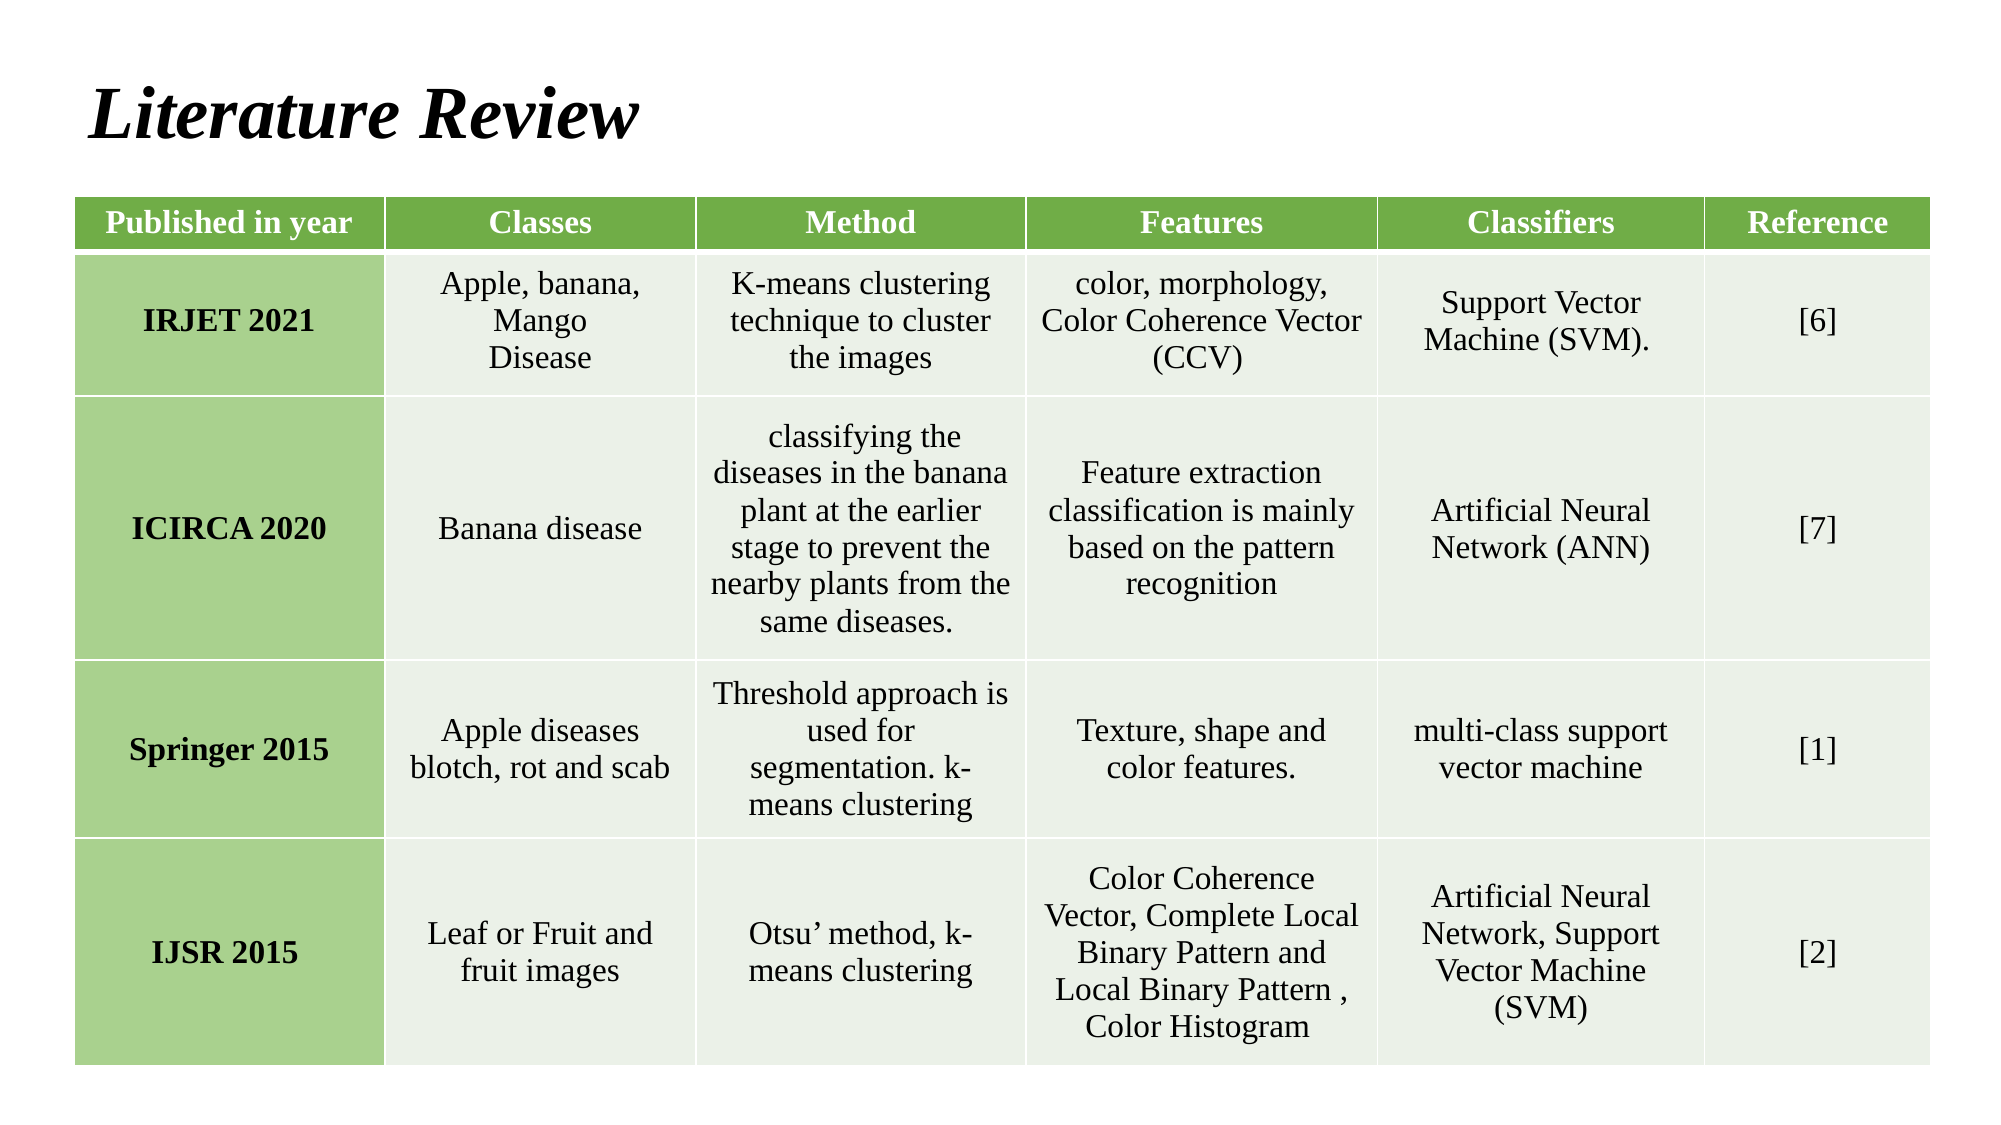

# Literature Review
| Published in year | Classes | Method | Features | Classifiers | Reference |
| --- | --- | --- | --- | --- | --- |
| IRJET 2021 | Apple, banana, Mango Disease | K-means clustering technique to cluster the images | color, morphology, Color Coherence Vector (CCV) | Support Vector Machine (SVM). | [6] |
| ICIRCA 2020 | Banana disease | classifying the diseases in the banana plant at the earlier stage to prevent the nearby plants from the same diseases. | Feature extraction classification is mainly based on the pattern recognition | Artificial Neural Network (ANN) | [7] |
| Springer 2015 | Apple diseases blotch, rot and scab | Threshold approach is used for segmentation. k-means clustering | Texture, shape and color features. | multi-class support vector machine | [1] |
| IJSR 2015 | Leaf or Fruit and fruit images | Otsu’ method, k-means clustering | Color Coherence Vector, Complete Local Binary Pattern and Local Binary Pattern , Color Histogram | Artificial Neural Network, Support Vector Machine (SVM) | [2] |